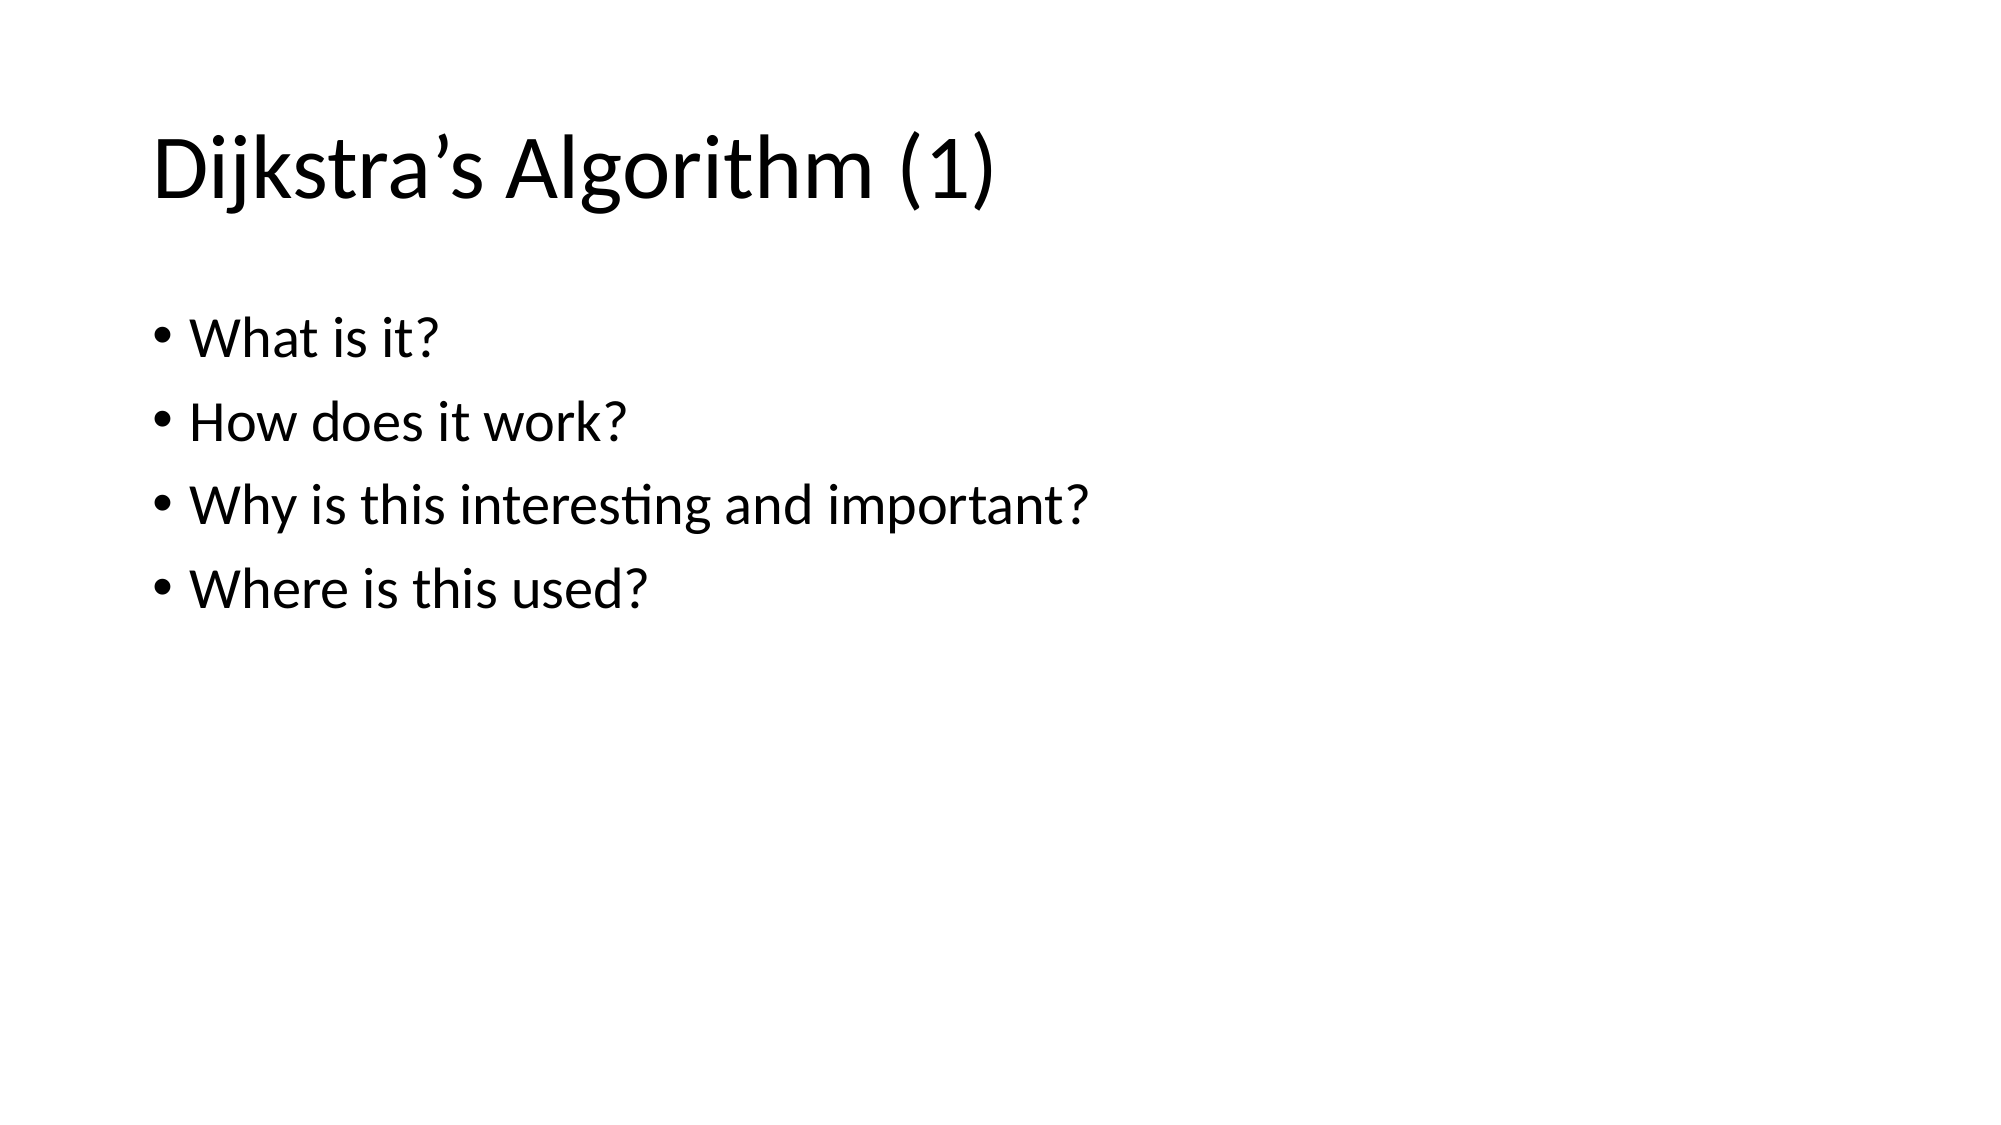

# Dijkstra’s Algorithm (1)
What is it?
How does it work?
Why is this interesting and important?
Where is this used?